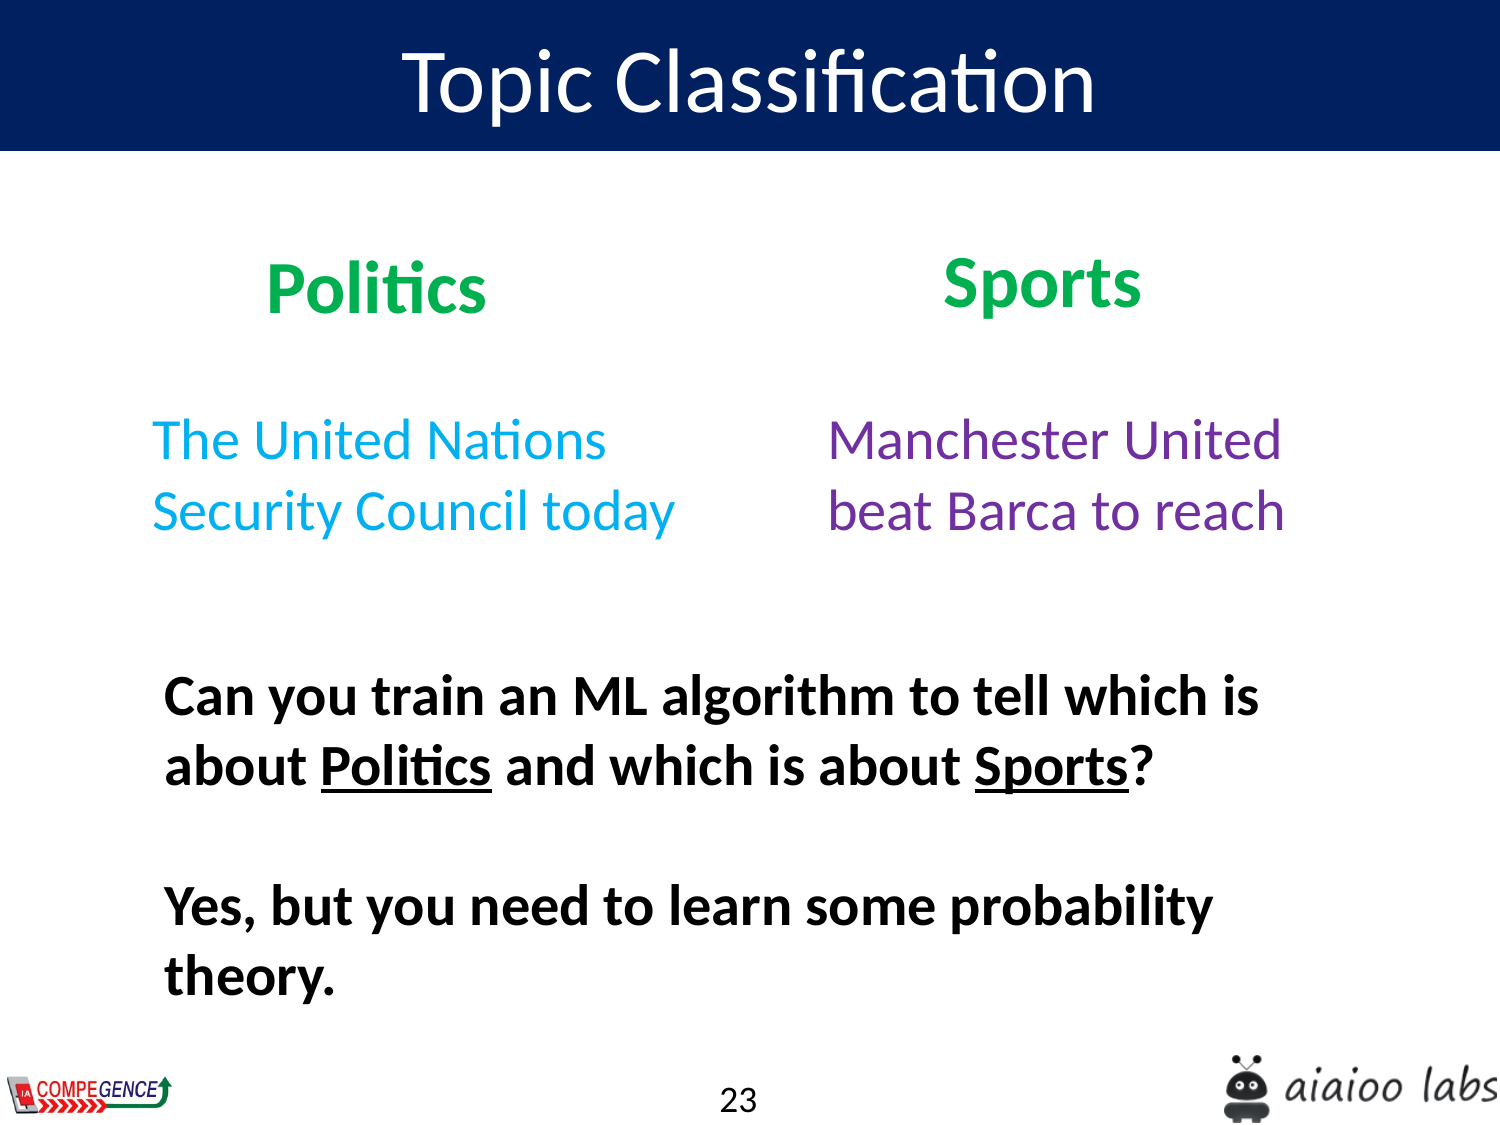

Topic Classification
Sports
Politics
The United Nations Security Council today
Manchester United beat Barca to reach
Can you train an ML algorithm to tell which is about Politics and which is about Sports?

Yes, but you need to learn some probability theory.